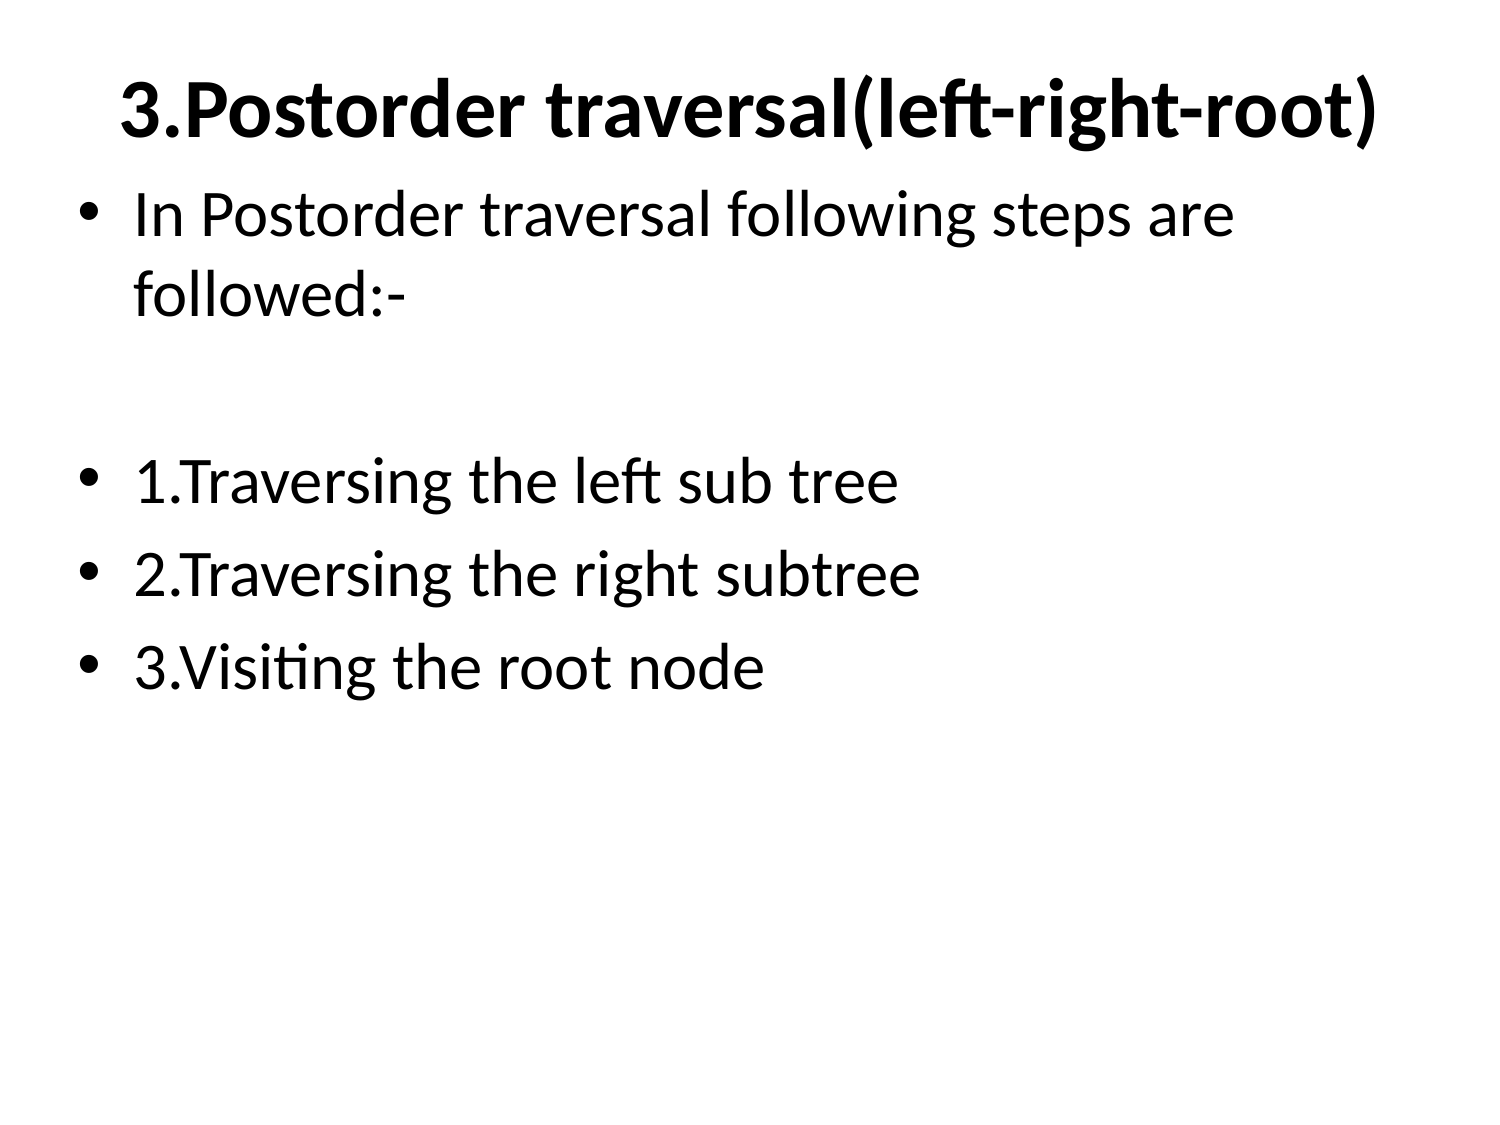

# 3.Postorder traversal(left-right-root)
In Postorder traversal following steps are followed:-

1.Traversing the left sub tree
2.Traversing the right subtree
3.Visiting the root node